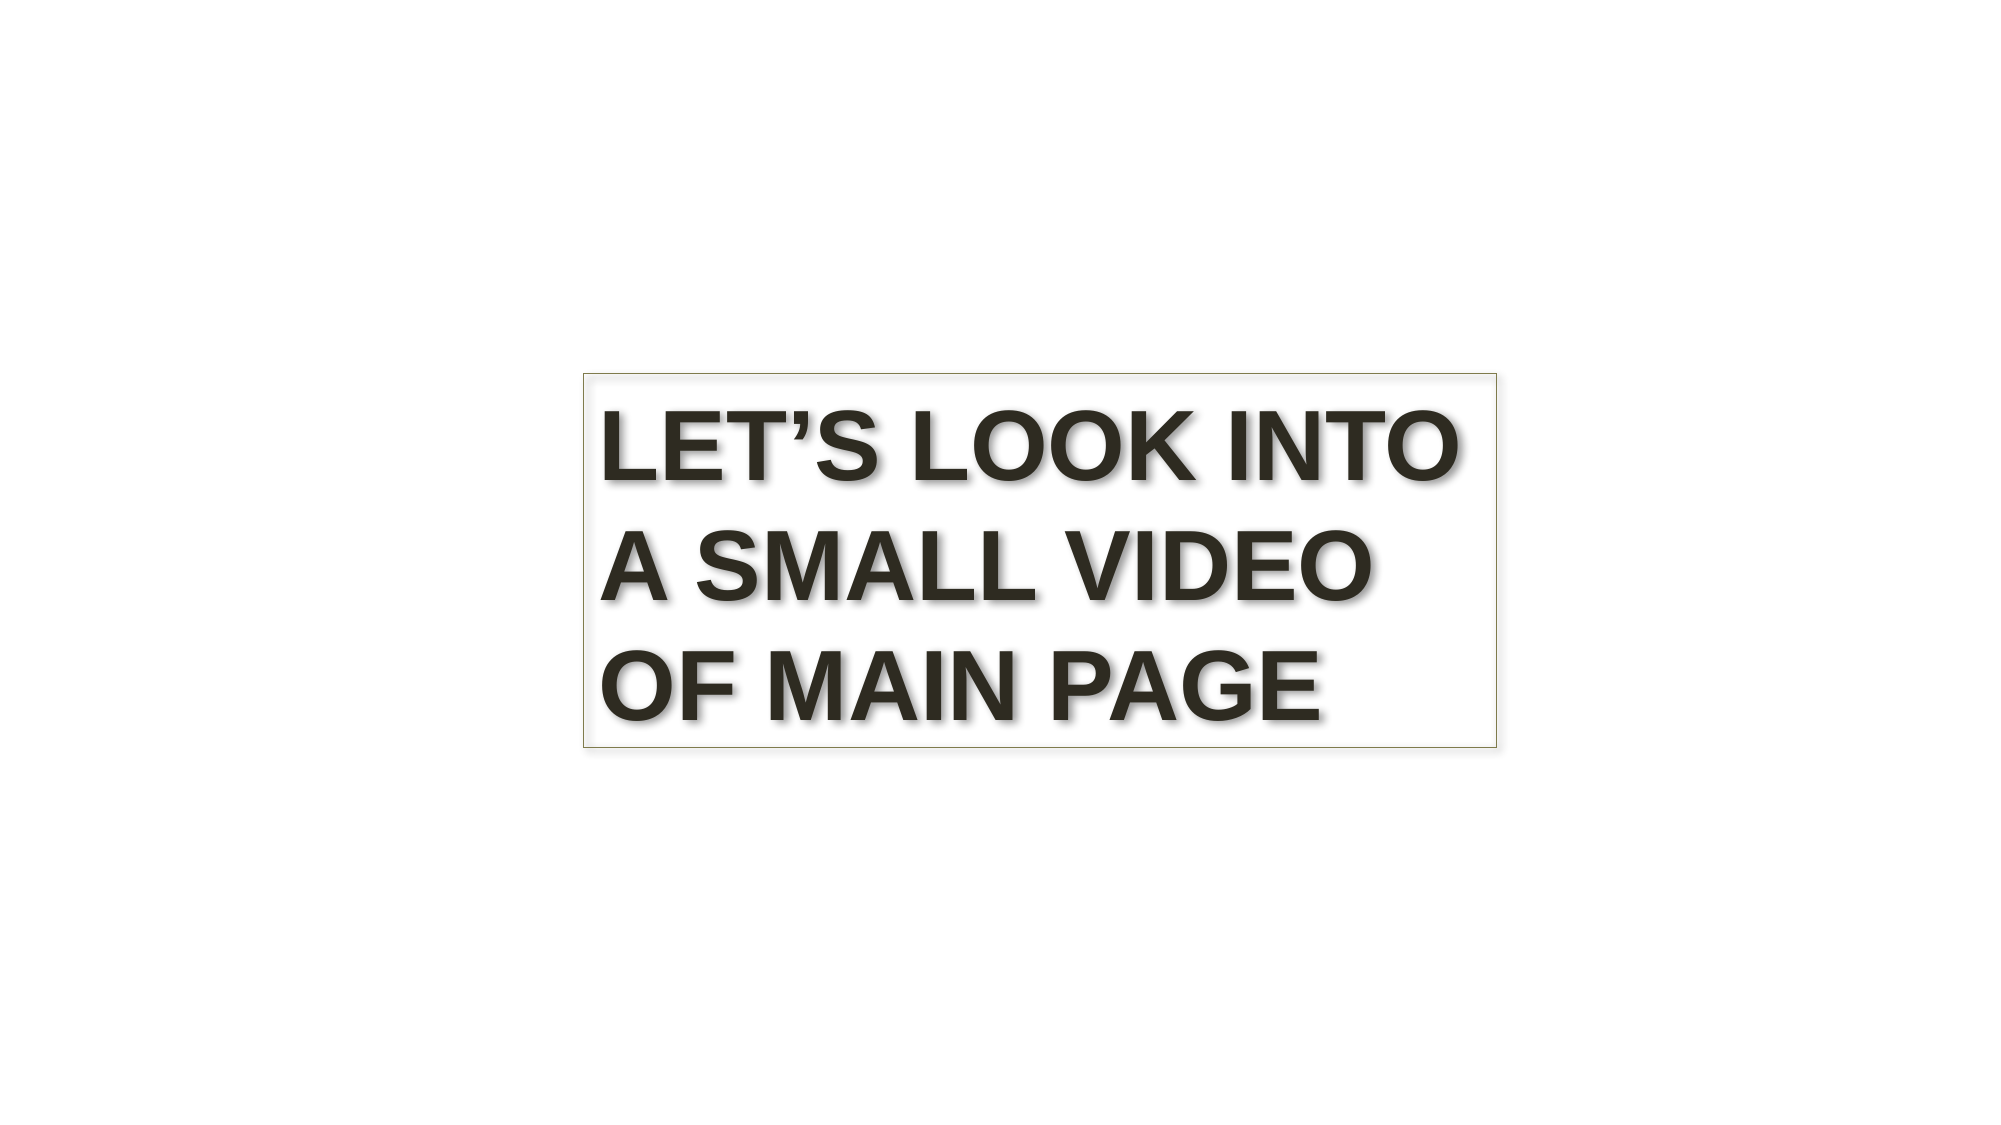

LET’S LOOK INTO A SMALL VIDEO OF MAIN PAGE